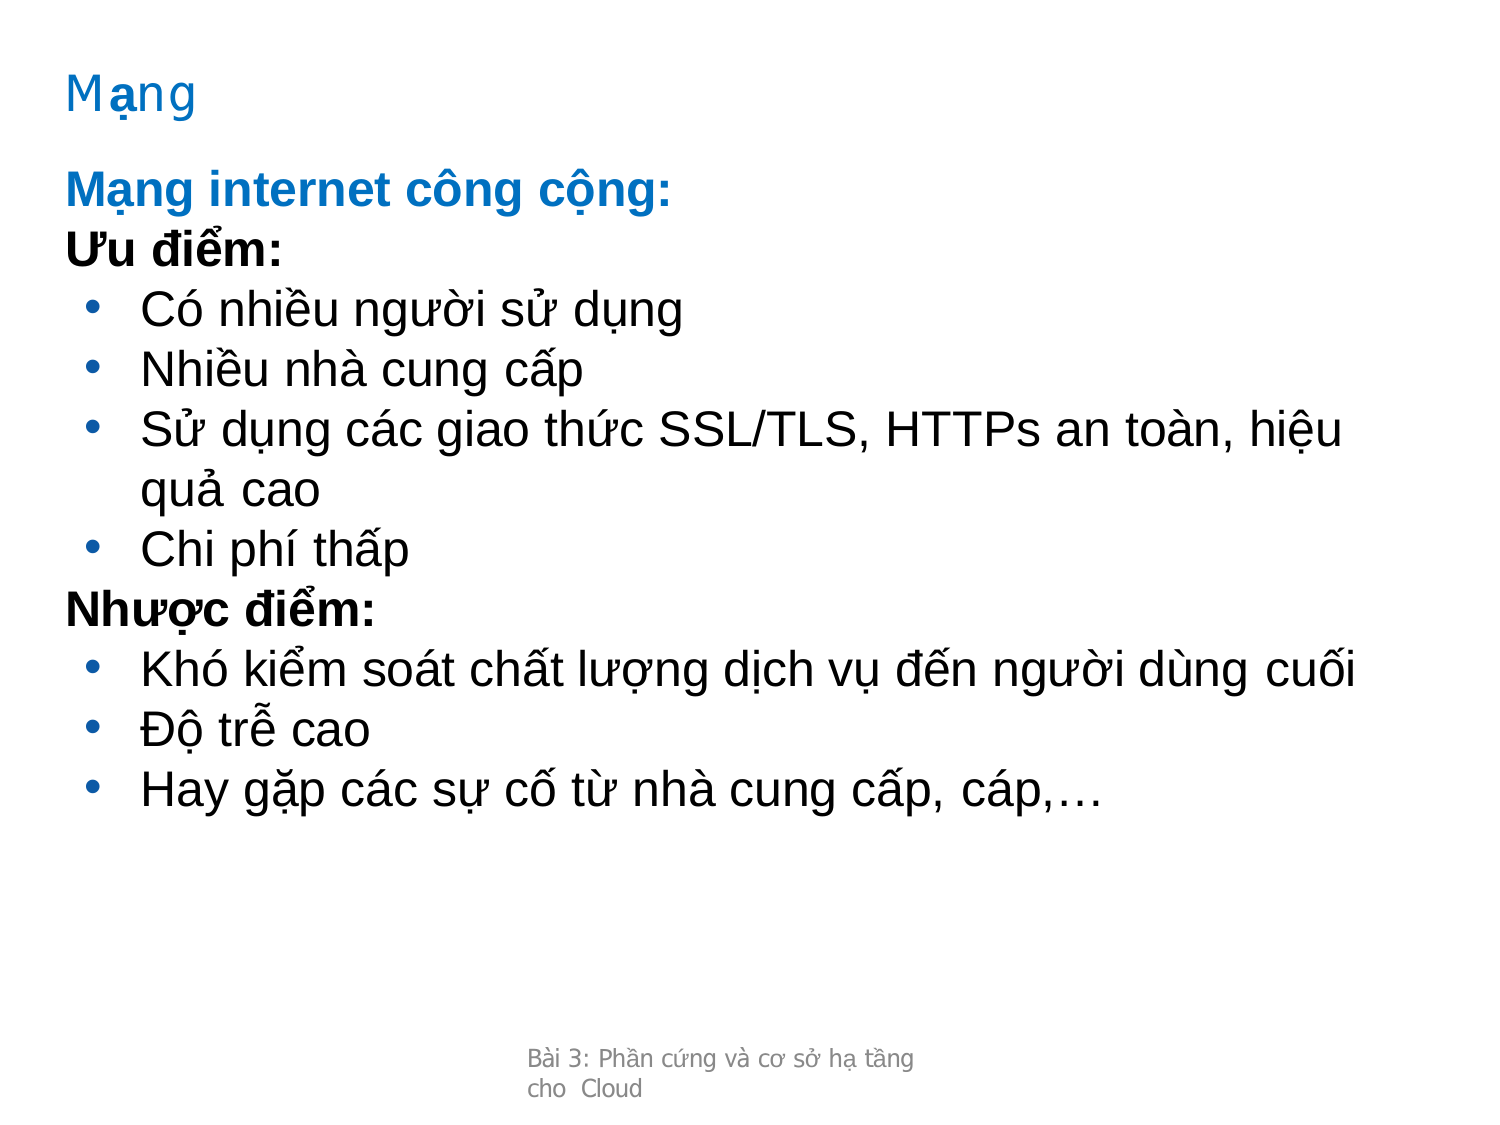

# Mạng
Mạng internet công cộng:
Ưu điểm:
Có nhiều người sử dụng
Nhiều nhà cung cấp
Sử dụng các giao thức SSL/TLS, HTTPs an toàn, hiệu quả cao
Chi phí thấp
Nhược điểm:
Khó kiểm soát chất lượng dịch vụ đến người dùng cuối
Độ trễ cao
Hay gặp các sự cố từ nhà cung cấp, cáp,…
Bài 3: Phần cứng và cơ sở hạ tầng cho  Cloud